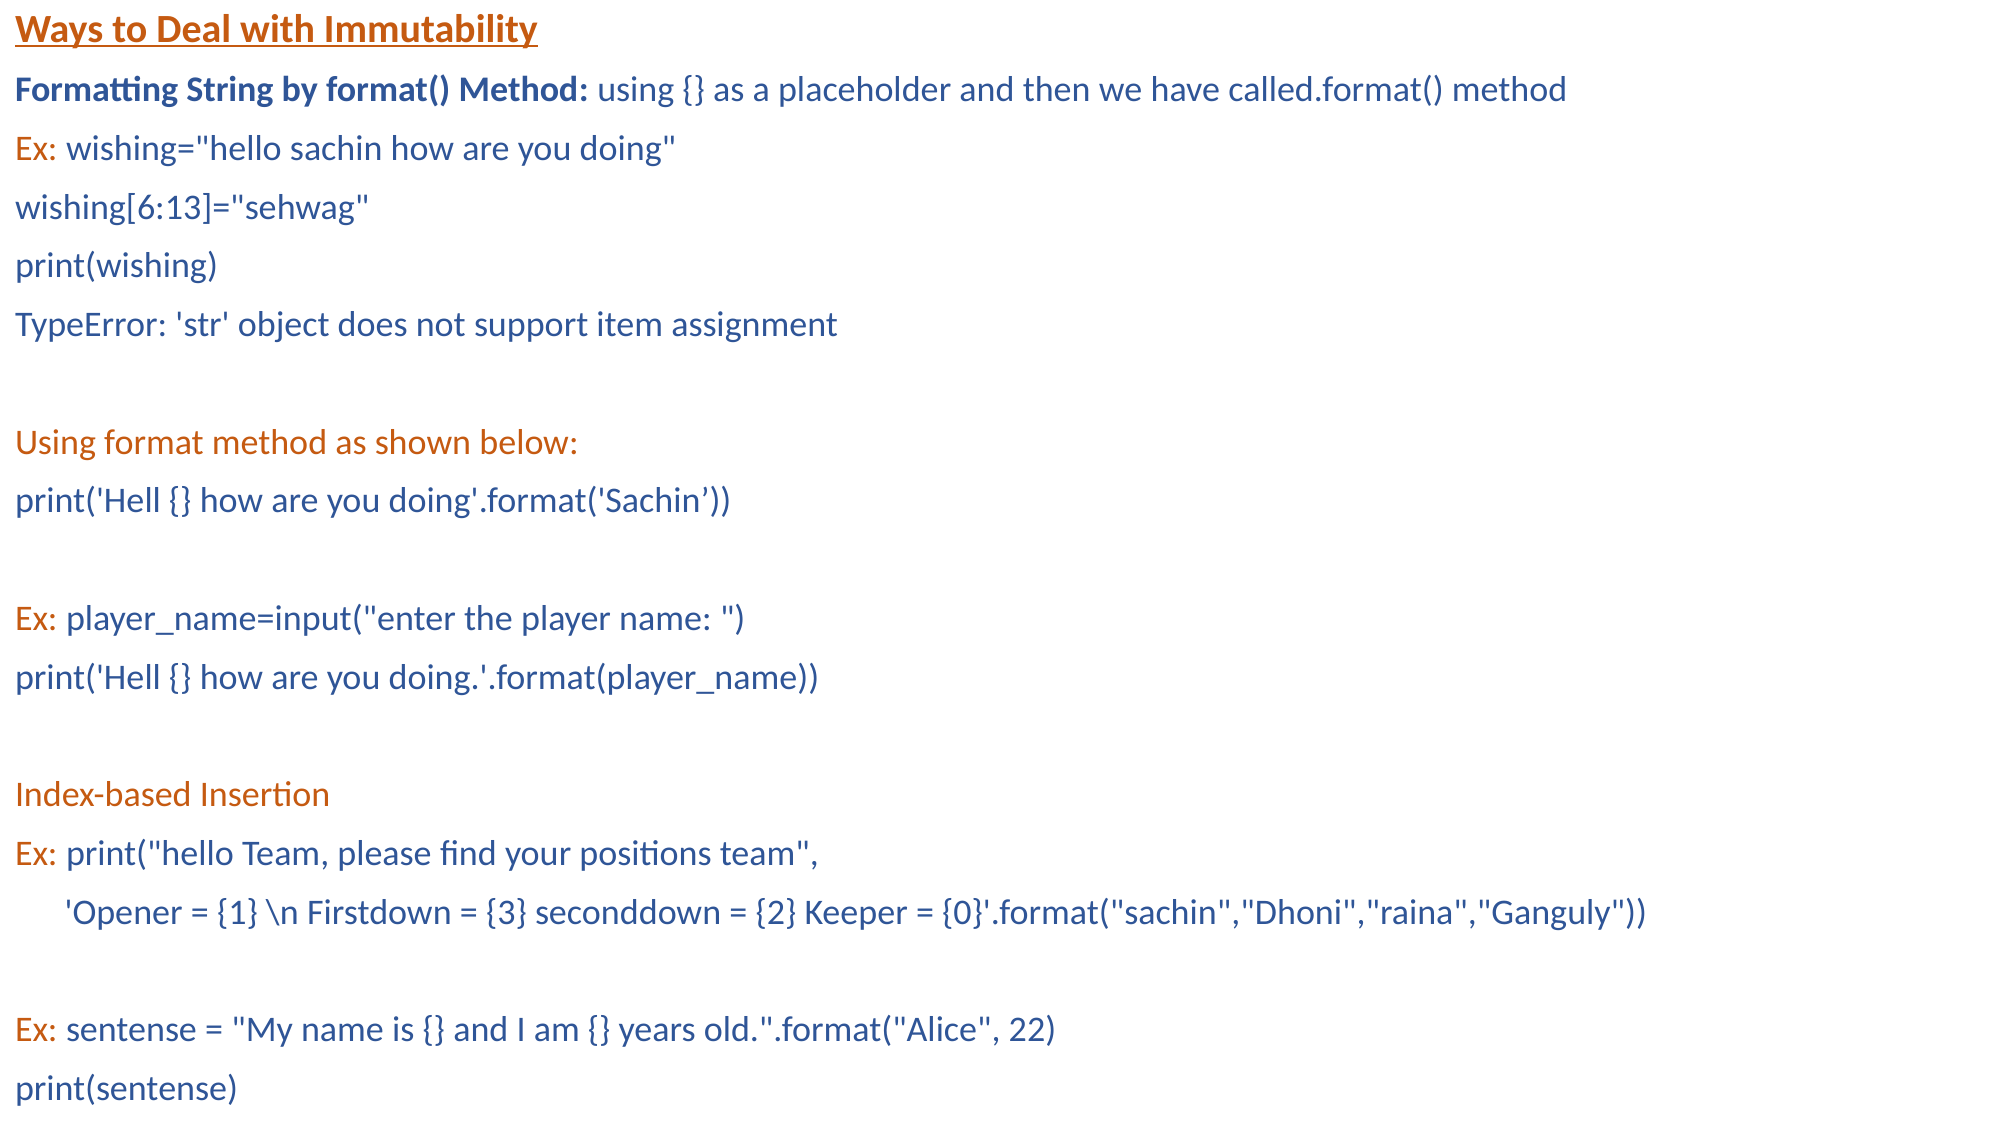

Ways to Deal with Immutability
Formatting String by format() Method: using {} as a placeholder and then we have called.format() method
Ex: wishing="hello sachin how are you doing"
wishing[6:13]="sehwag"
print(wishing)
TypeError: 'str' object does not support item assignment

Using format method as shown below:
print('Hell {} how are you doing'.format('Sachin’))

Ex: player_name=input("enter the player name: ")
print('Hell {} how are you doing.'.format(player_name))

Index-based Insertion
Ex: print("hello Team, please find your positions team",
      'Opener = {1} \n Firstdown = {3} seconddown = {2} Keeper = {0}'.format("sachin","Dhoni","raina","Ganguly"))

Ex: sentense = "My name is {} and I am {} years old.".format("Alice", 22)
print(sentense)